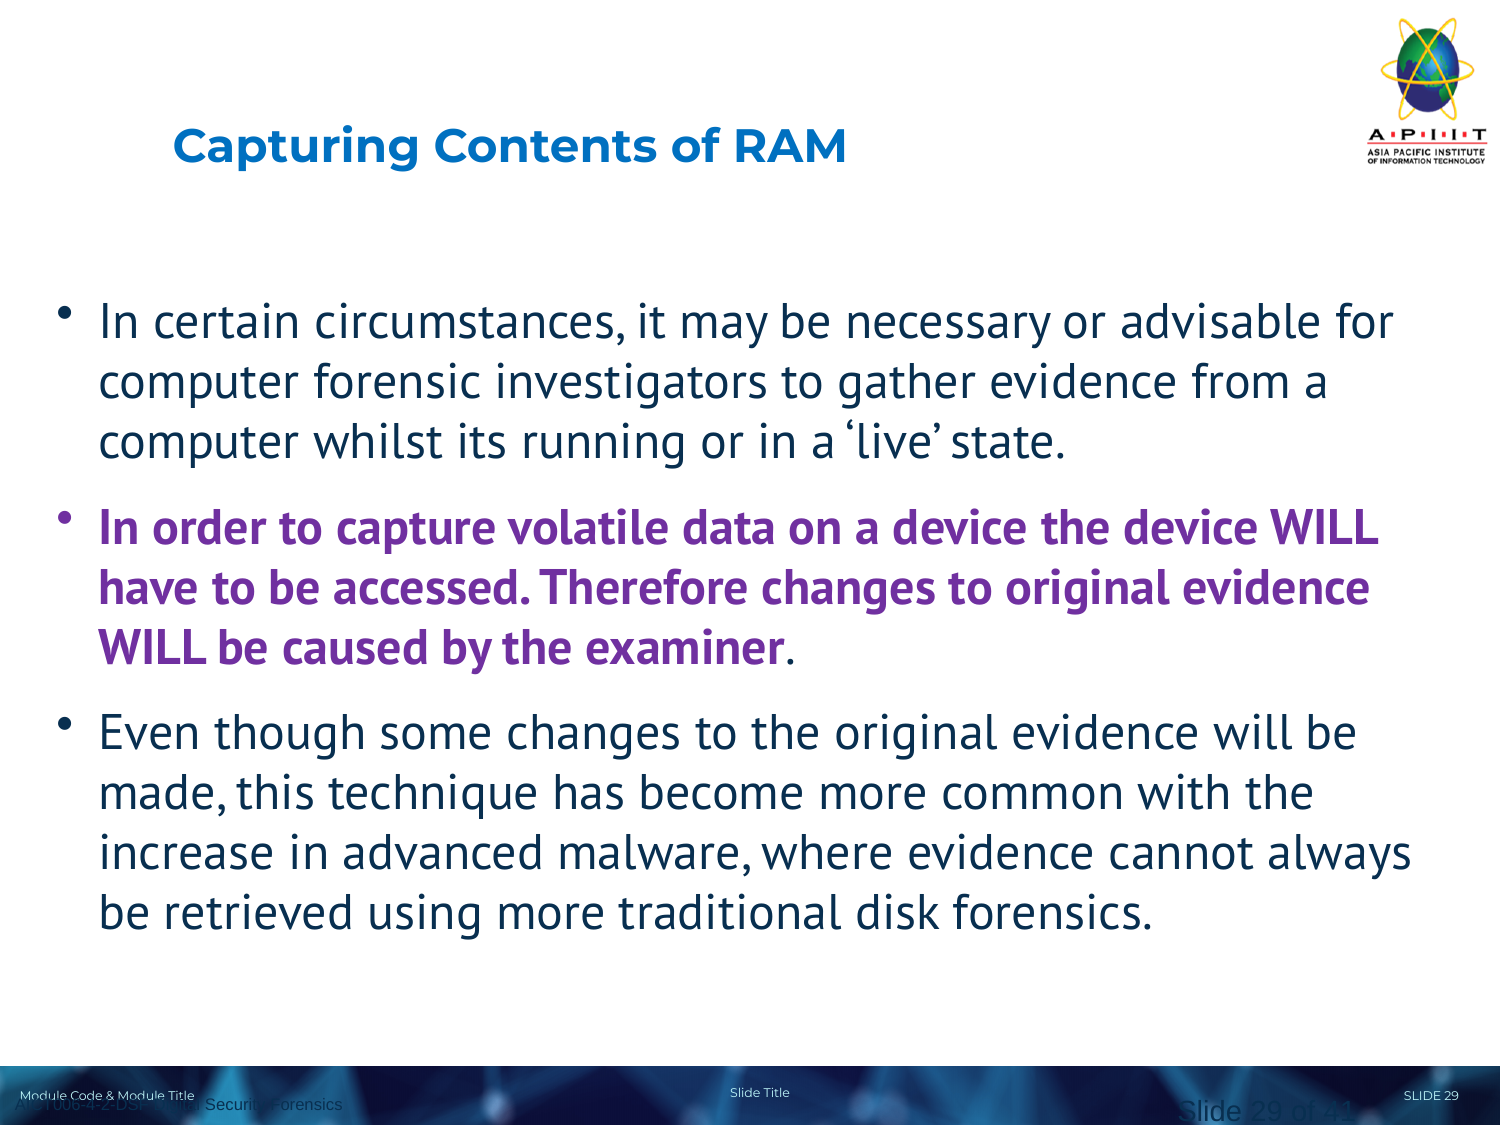

# Capturing Contents of RAM
In certain circumstances, it may be necessary or advisable for computer forensic investigators to gather evidence from a computer whilst its running or in a ‘live’ state.
In order to capture volatile data on a device the device WILL have to be accessed. Therefore changes to original evidence WILL be caused by the examiner.
Even though some changes to the original evidence will be made, this technique has become more common with the increase in advanced malware, where evidence cannot always be retrieved using more traditional disk forensics.
Slide 29 of 41